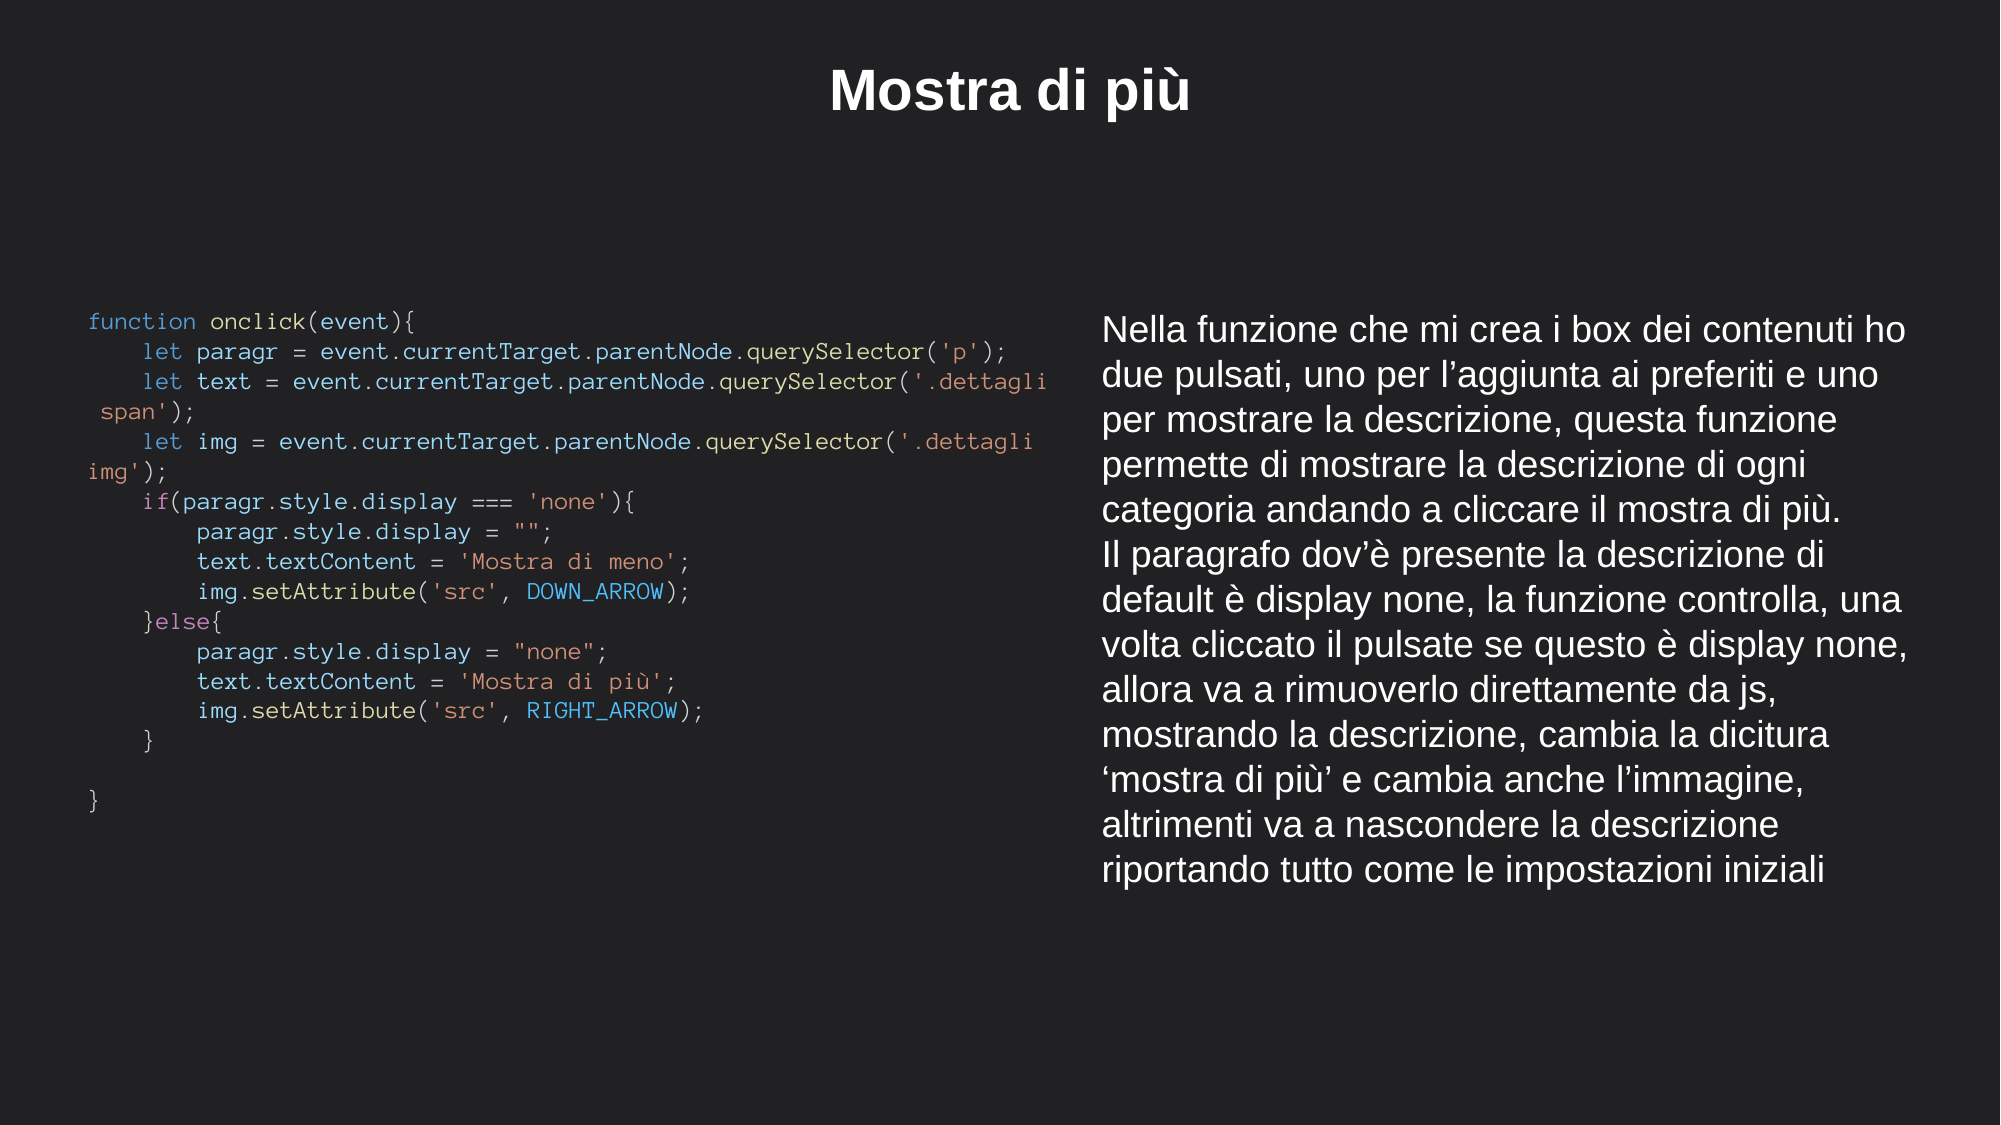

Mostra di più
function onclick(event){
    let paragr = event.currentTarget.parentNode.querySelector('p');
    let text = event.currentTarget.parentNode.querySelector('.dettagli span');
    let img = event.currentTarget.parentNode.querySelector('.dettagli img');
    if(paragr.style.display === 'none'){
        paragr.style.display = "";
        text.textContent = 'Mostra di meno';
        img.setAttribute('src', DOWN_ARROW);
    }else{
        paragr.style.display = "none";
        text.textContent = 'Mostra di più';
        img.setAttribute('src', RIGHT_ARROW);
    }

}
Nella funzione che mi crea i box dei contenuti ho due pulsati, uno per l’aggiunta ai preferiti e uno per mostrare la descrizione, questa funzione permette di mostrare la descrizione di ogni categoria andando a cliccare il mostra di più.
Il paragrafo dov’è presente la descrizione di default è display none, la funzione controlla, una volta cliccato il pulsate se questo è display none, allora va a rimuoverlo direttamente da js, mostrando la descrizione, cambia la dicitura ‘mostra di più’ e cambia anche l’immagine, altrimenti va a nascondere la descrizione riportando tutto come le impostazioni iniziali